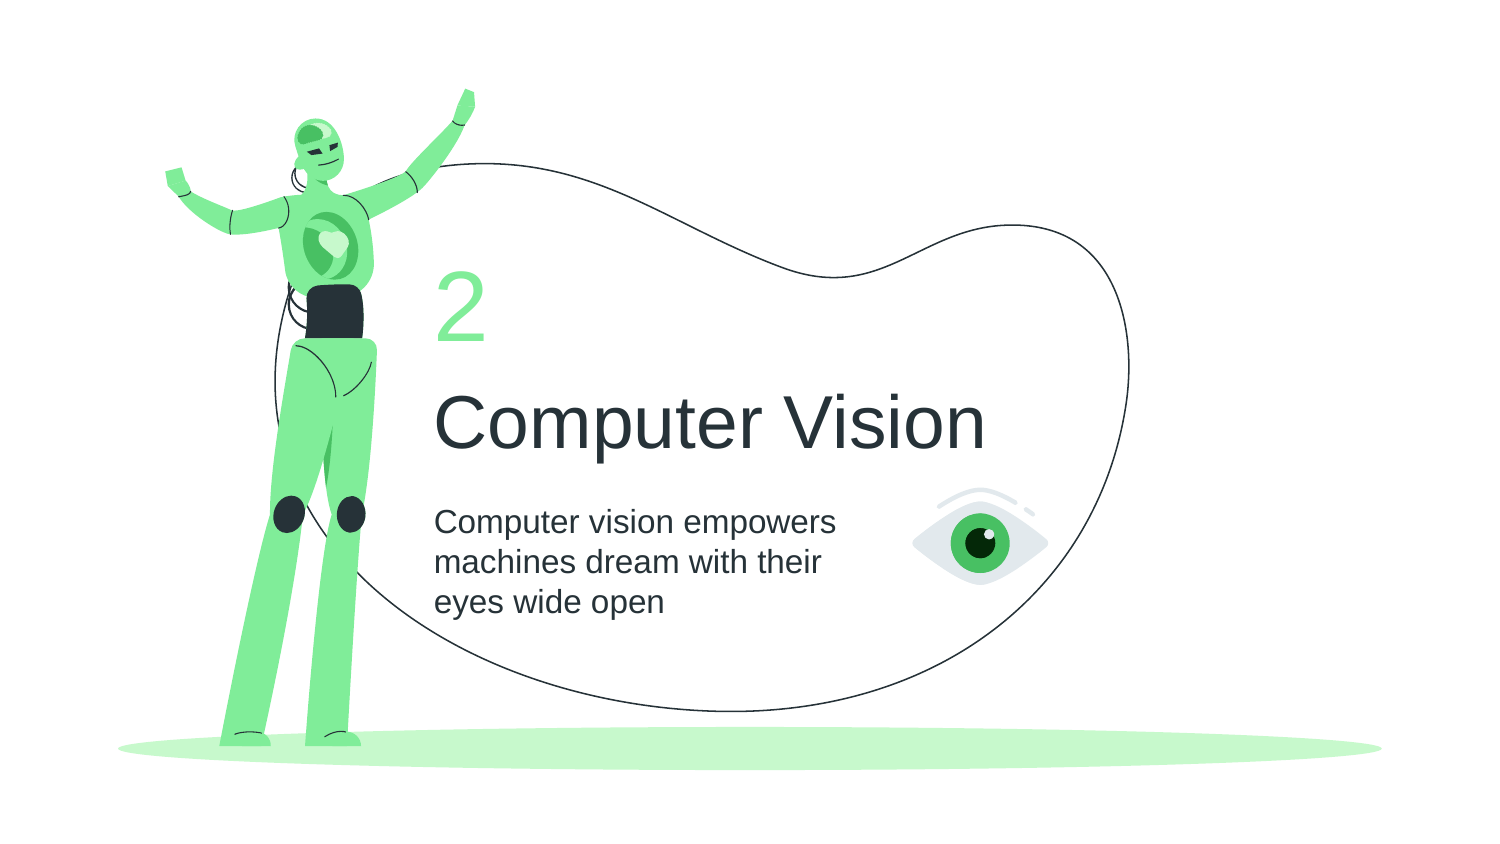

2
# Computer Vision
Computer vision empowers machines dream with their eyes wide open